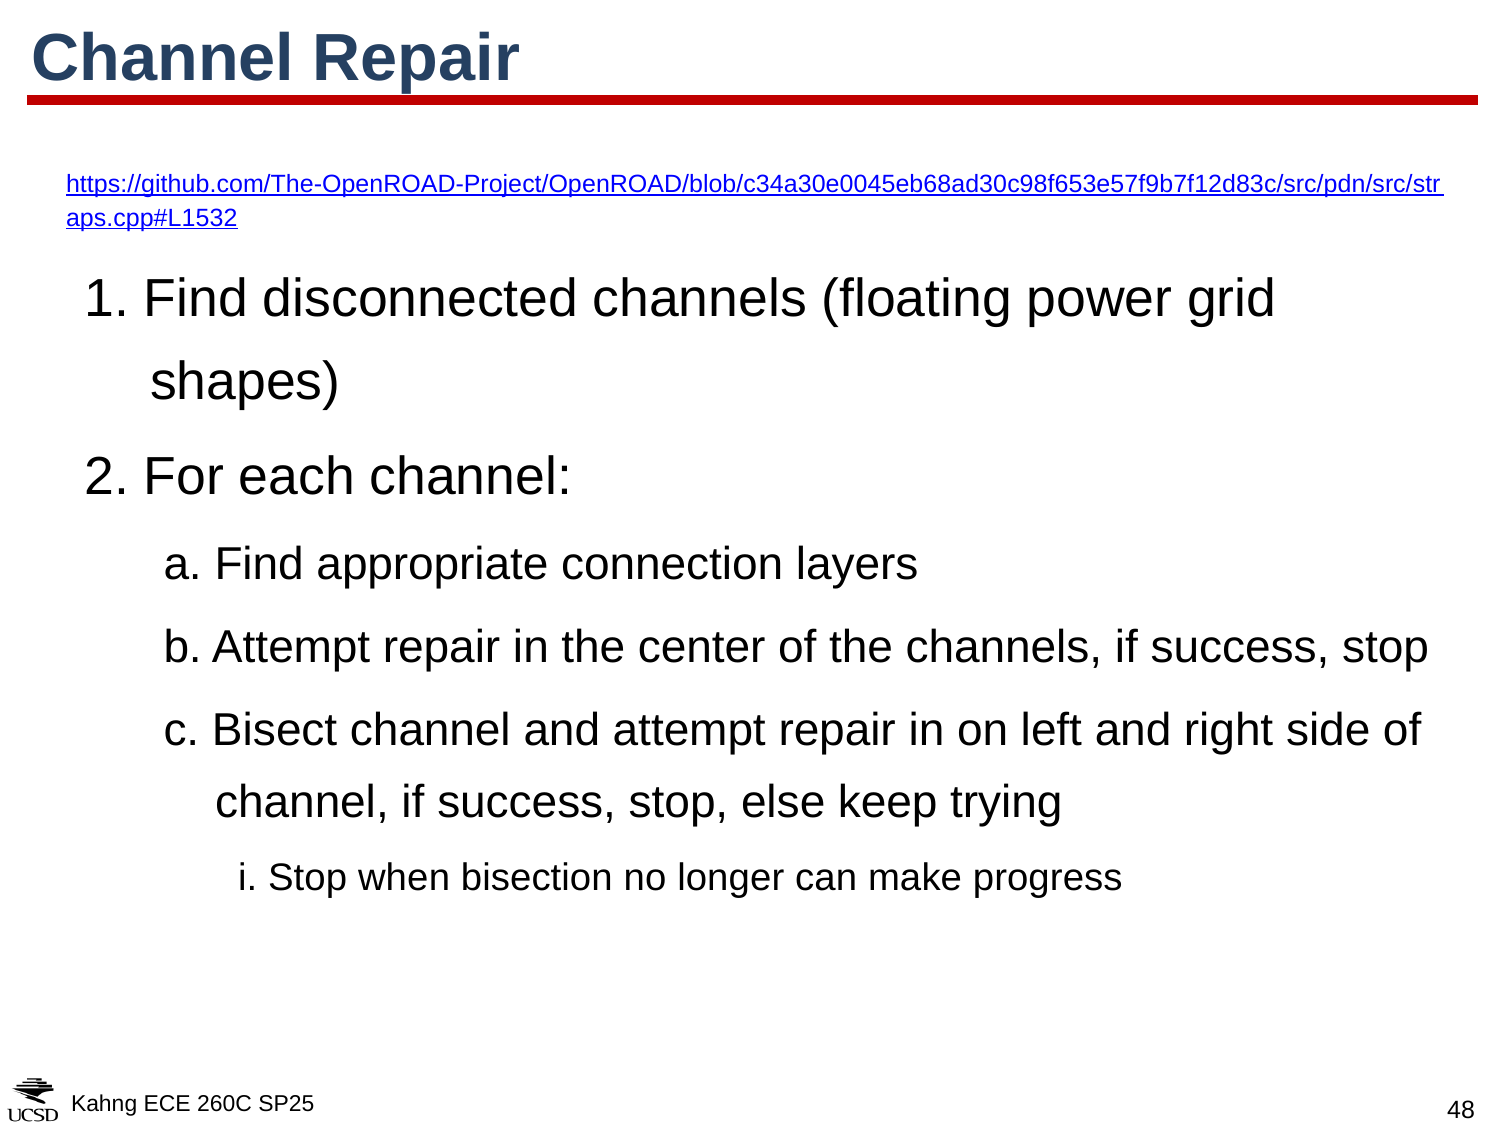

# Channel Repair
https://github.com/The-OpenROAD-Project/OpenROAD/blob/c34a30e0045eb68ad30c98f653e57f9b7f12d83c/src/pdn/src/straps.cpp#L1532
1. Find disconnected channels (floating power grid shapes)
2. For each channel:
a. Find appropriate connection layers
b. Attempt repair in the center of the channels, if success, stop
c. Bisect channel and attempt repair in on left and right side of channel, if success, stop, else keep trying
i. Stop when bisection no longer can make progress

Kahng ECE 260C SP25